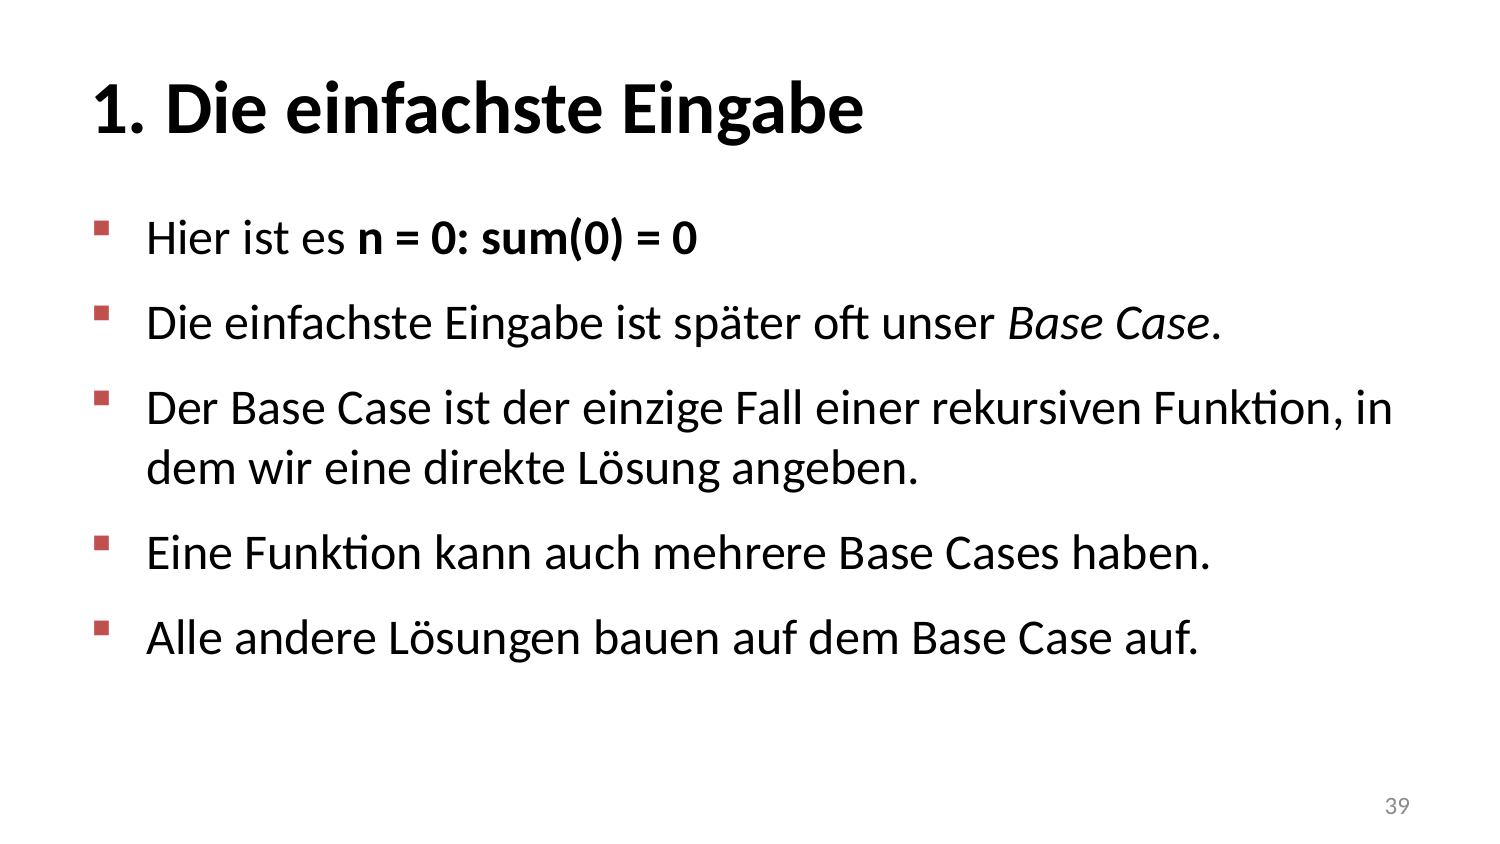

# 1. Die einfachste Eingabe
Hier ist es n = 0: sum(0) = 0
Die einfachste Eingabe ist später oft unser Base Case.
Der Base Case ist der einzige Fall einer rekursiven Funktion, in dem wir eine direkte Lösung angeben.
Eine Funktion kann auch mehrere Base Cases haben.
Alle andere Lösungen bauen auf dem Base Case auf.
39